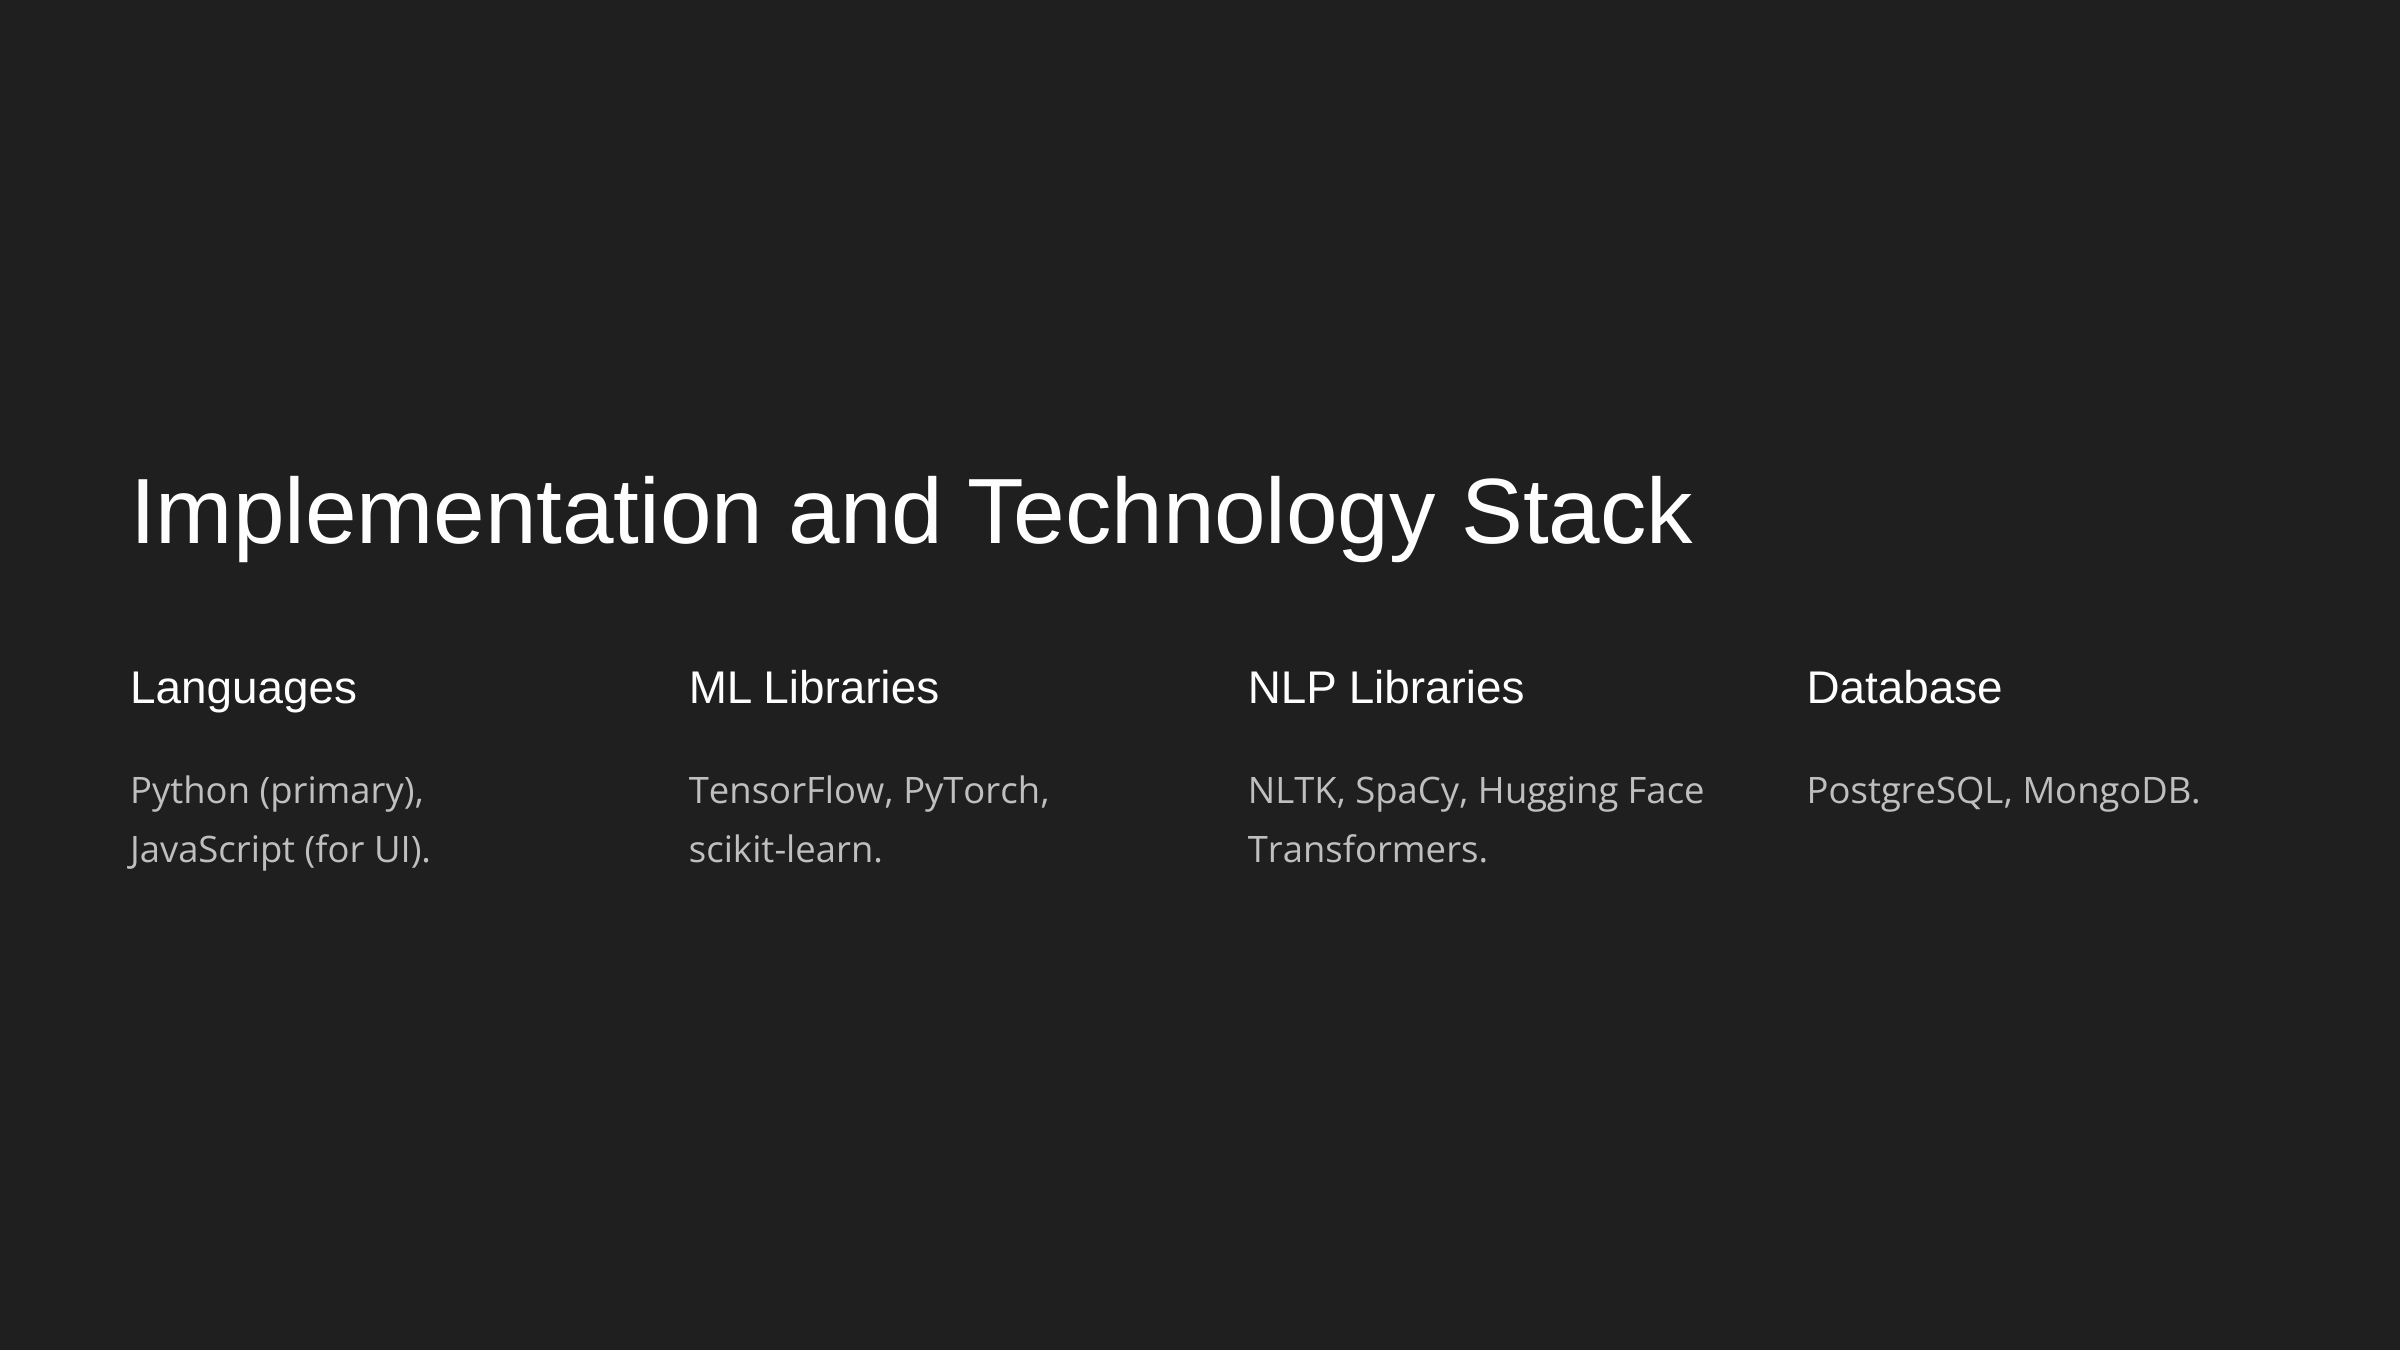

Implementation and Technology Stack
Languages
ML Libraries
NLP Libraries
Database
Python (primary), JavaScript (for UI).
TensorFlow, PyTorch, scikit-learn.
NLTK, SpaCy, Hugging Face Transformers.
PostgreSQL, MongoDB.